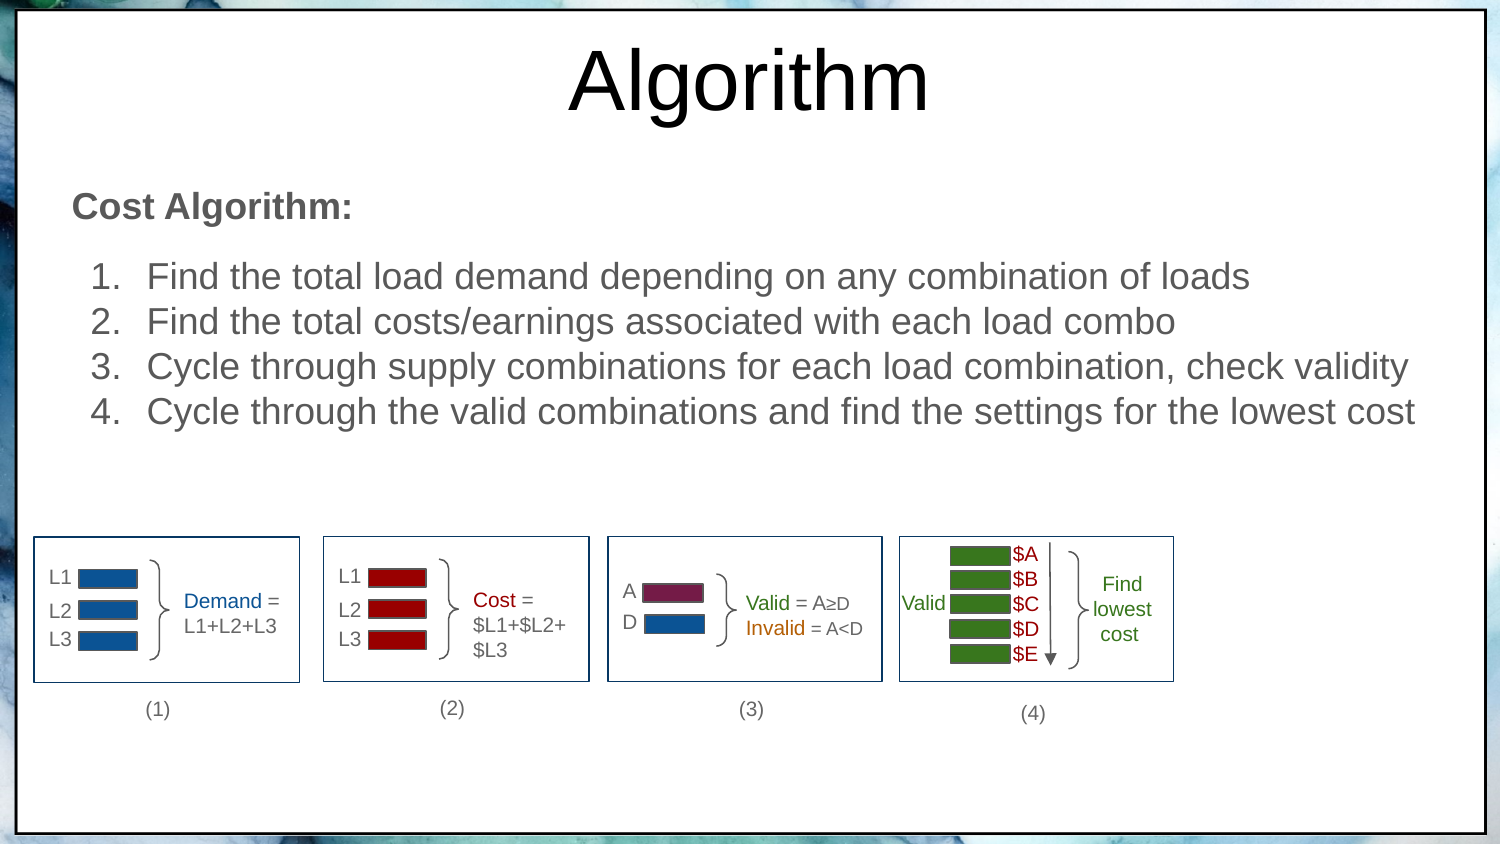

# Algorithm
Cost Algorithm:
Find the total load demand depending on any combination of loads
Find the total costs/earnings associated with each load combo
Cycle through supply combinations for each load combination, check validity
Cycle through the valid combinations and find the settings for the lowest cost

$A
$B
$C
$D
$E

L1
L1

Find lowest cost

Valid = A≥D
Invalid = A<D
A

Cost =
$L1+$L2+$L3
Demand =
L1+L2+L3

Valid

L2
L2

D

L3
L3

(2)
(1)
(3)
(4)